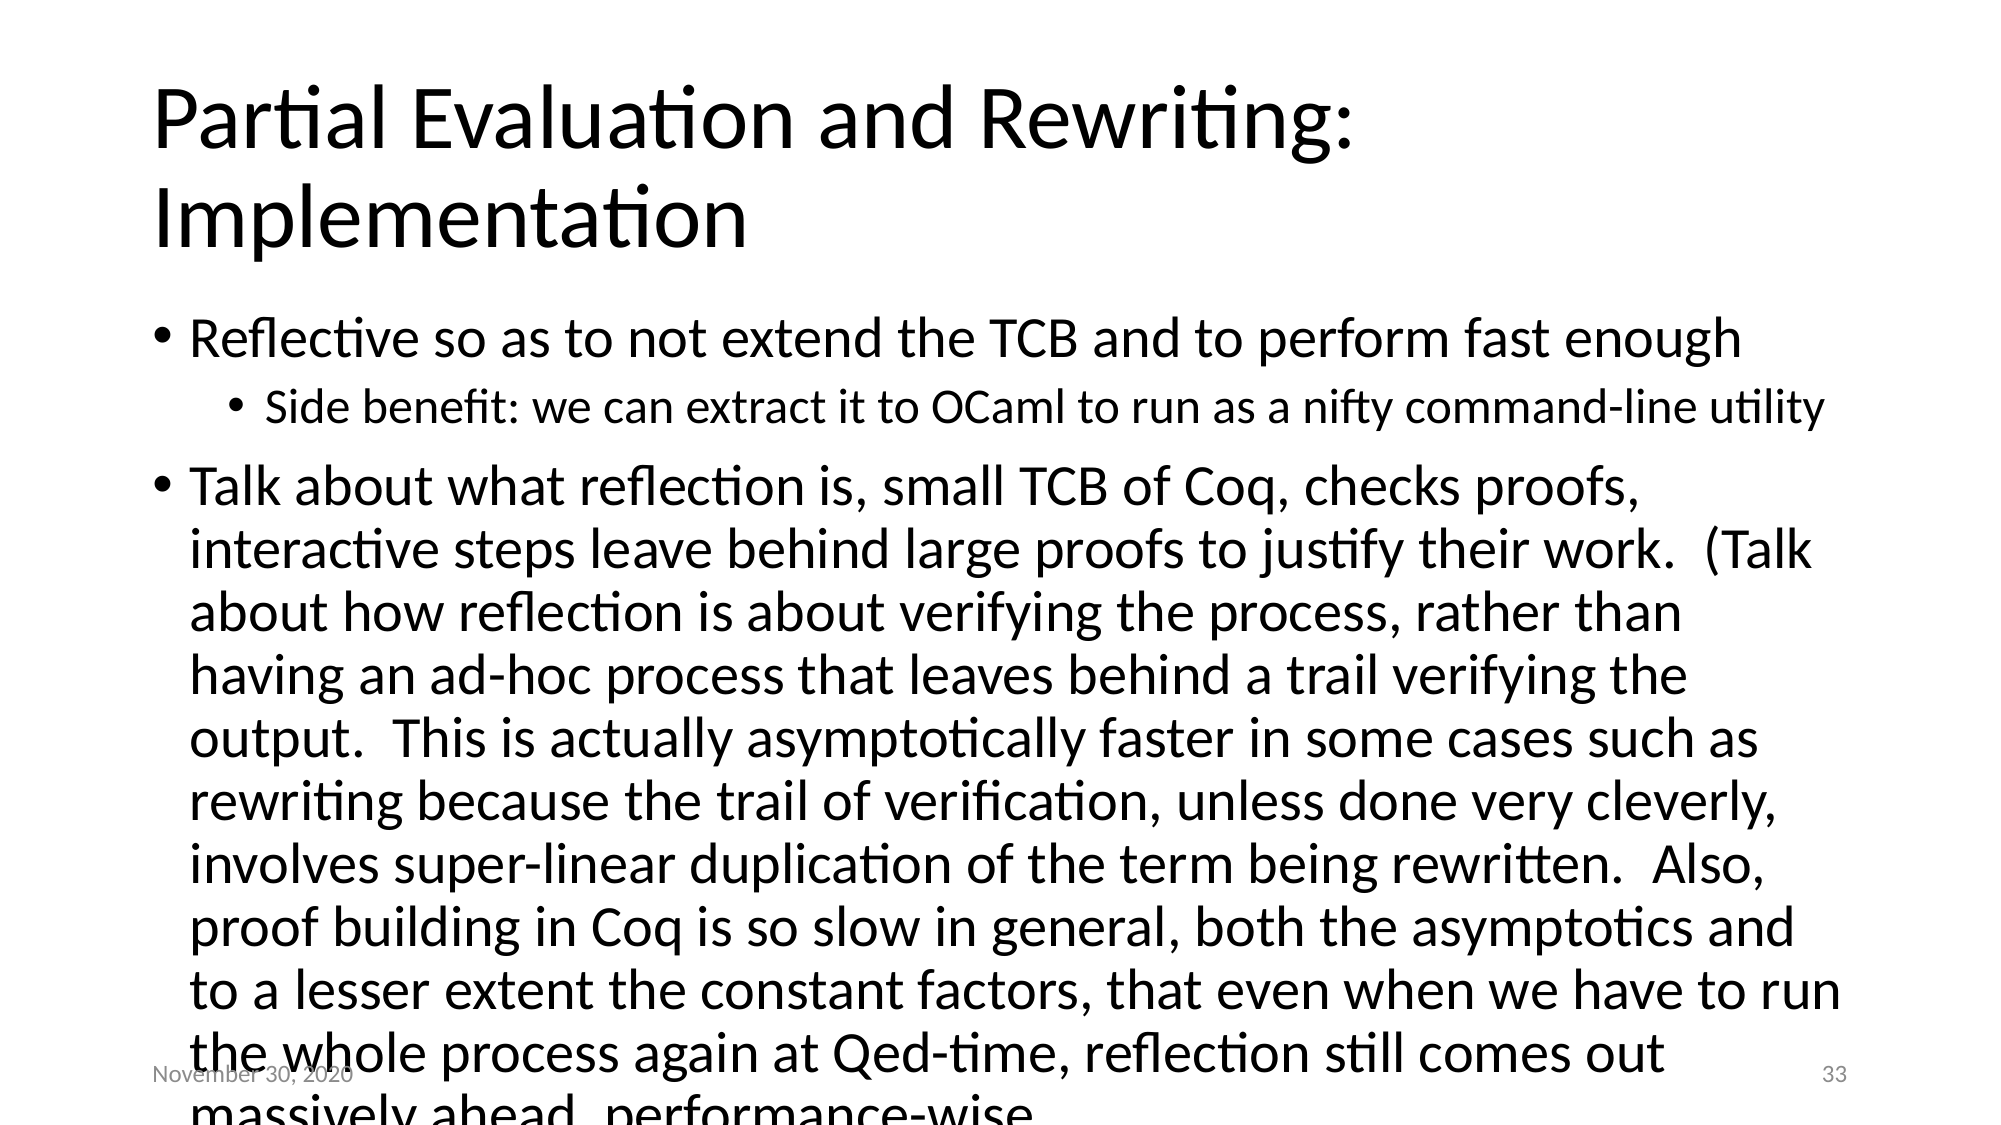

# Partial Evaluation and Rewriting: Implementation
Reflective so as to not extend the TCB and to perform fast enough
Side benefit: we can extract it to OCaml to run as a nifty command-line utility
Talk about what reflection is, small TCB of Coq, checks proofs, interactive steps leave behind large proofs to justify their work.  (Talk about how reflection is about verifying the process, rather than having an ad-hoc process that leaves behind a trail verifying the output.  This is actually asymptotically faster in some cases such as rewriting because the trail of verification, unless done very cleverly, involves super-linear duplication of the term being rewritten.  Also, proof building in Coq is so slow in general, both the asymptotics and to a lesser extent the constant factors, that even when we have to run the whole process again at Qed-time, reflection still comes out massively ahead, performance-wise
November 30, 2020
33